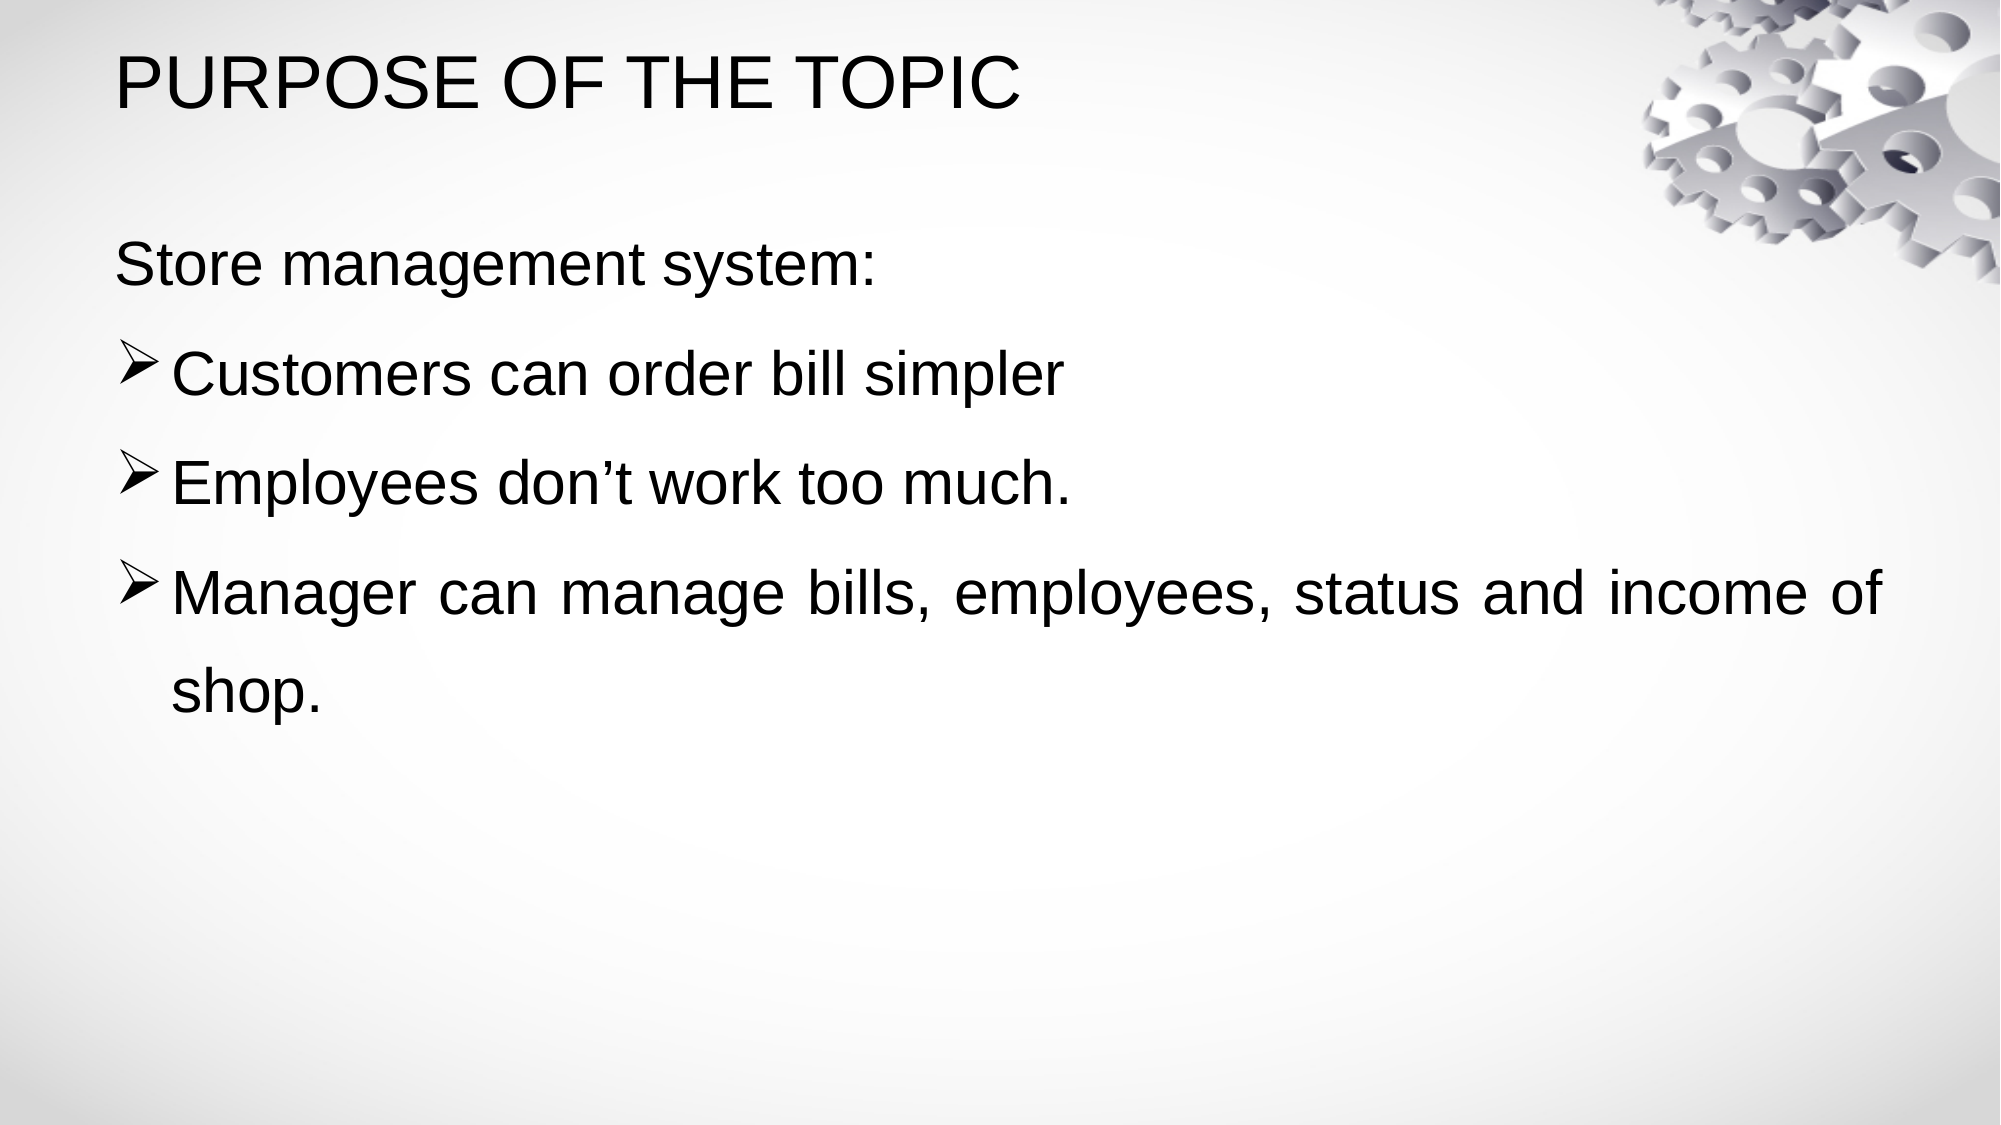

# PURPOSE OF THE TOPIC
Store management system:
Customers can order bill simpler
Employees don’t work too much.
Manager can manage bills, employees, status and income of shop.